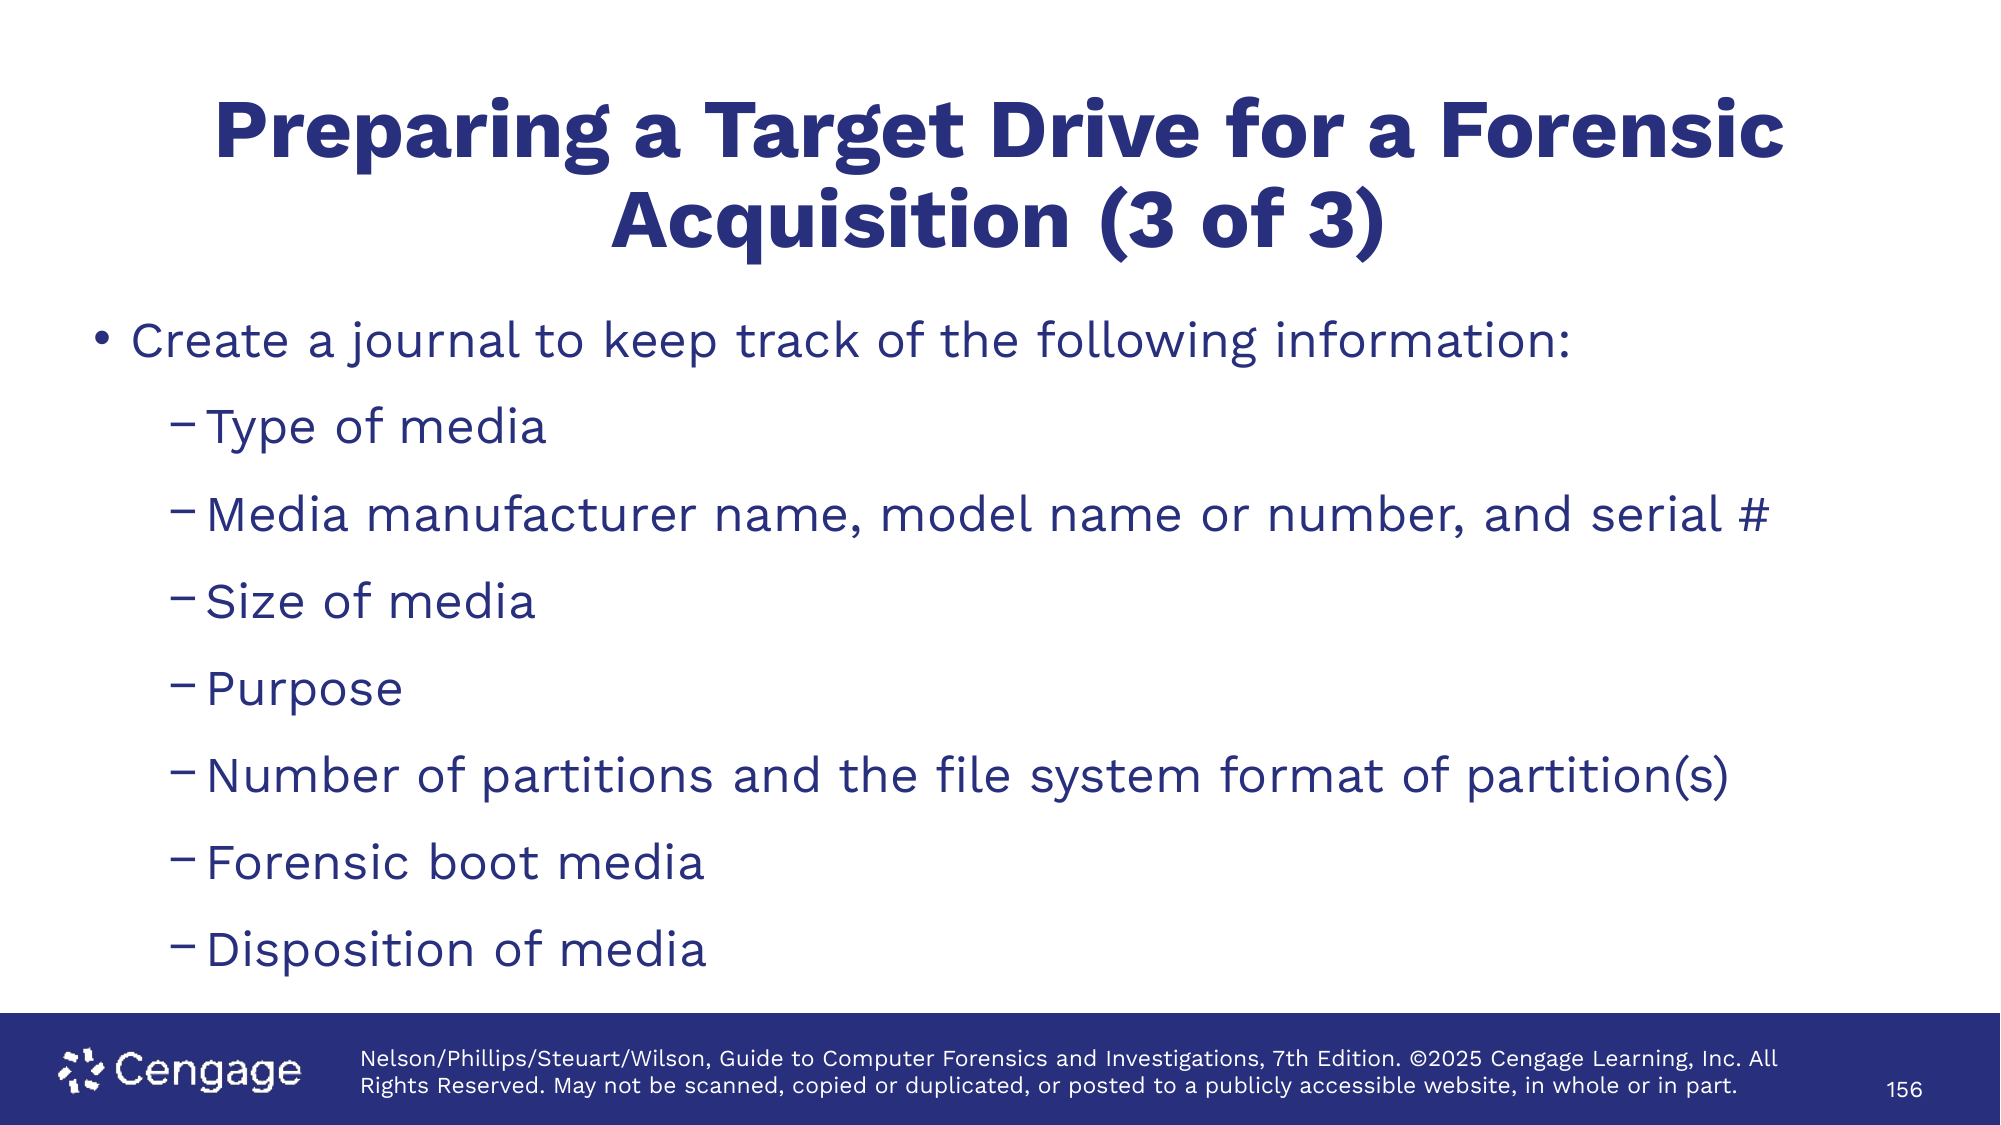

# Preparing a Target Drive for a Forensic Acquisition (3 of 3)
Create a journal to keep track of the following information:
Type of media
Media manufacturer name, model name or number, and serial #
Size of media
Purpose
Number of partitions and the file system format of partition(s)
Forensic boot media
Disposition of media